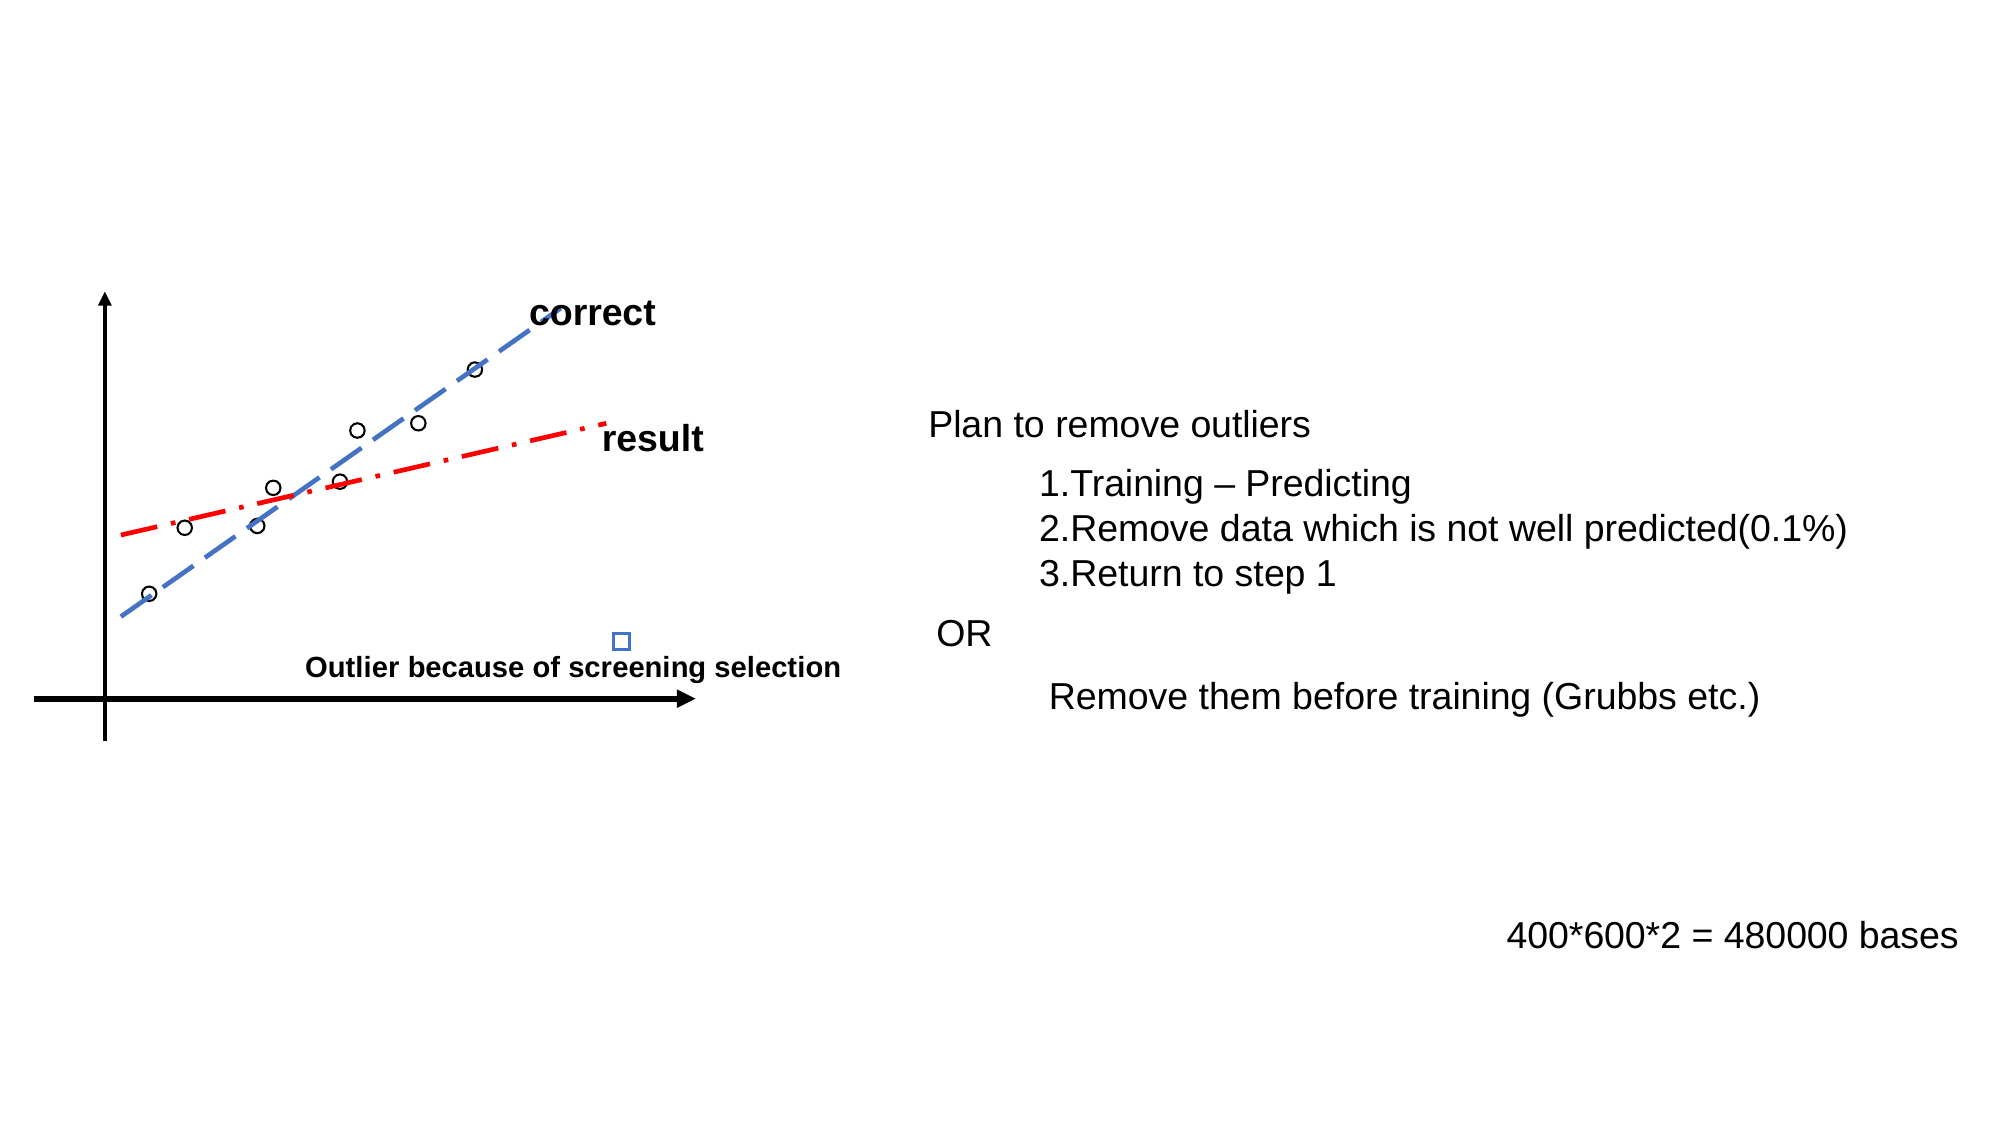

correct

result

Outlier because of screening selection
Plan to remove outliers
1.Training – Predicting
2.Remove data which is not well predicted(0.1%)
3.Return to step 1
OR
Remove them before training (Grubbs etc.)
400*600*2 = 480000 bases